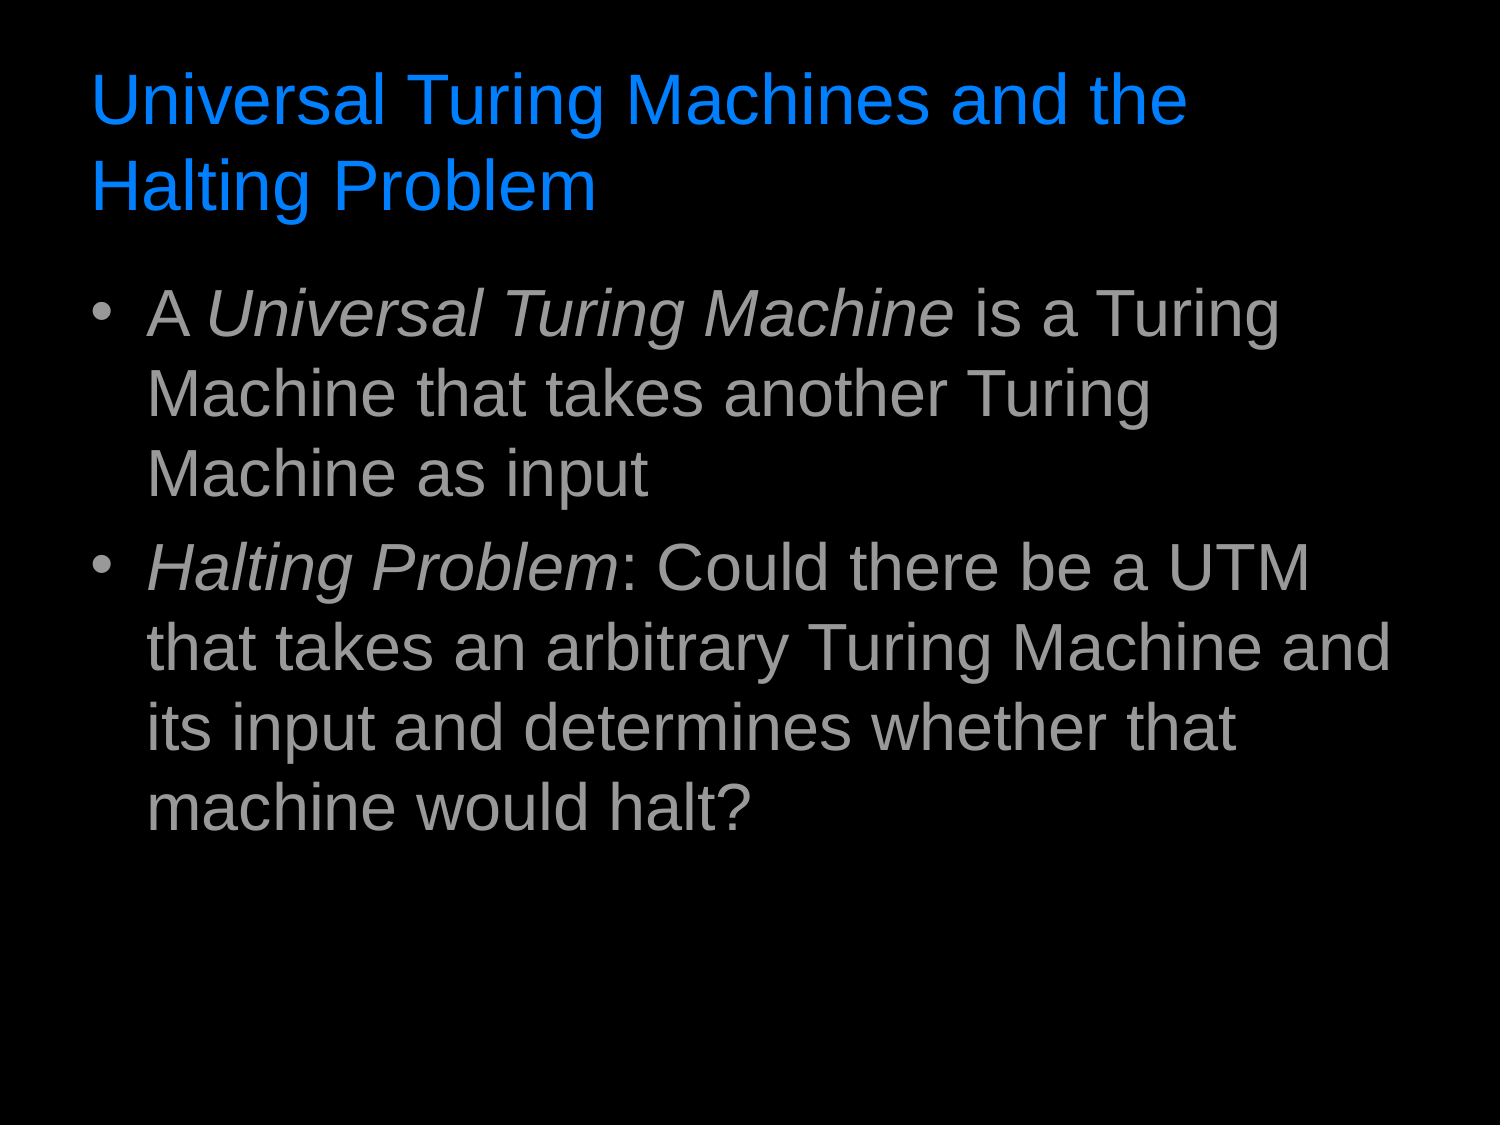

# Universal Turing Machines and the Halting Problem
A Universal Turing Machine is a Turing Machine that takes another Turing Machine as input
Halting Problem: Could there be a UTM that takes an arbitrary Turing Machine and its input and determines whether that machine would halt?